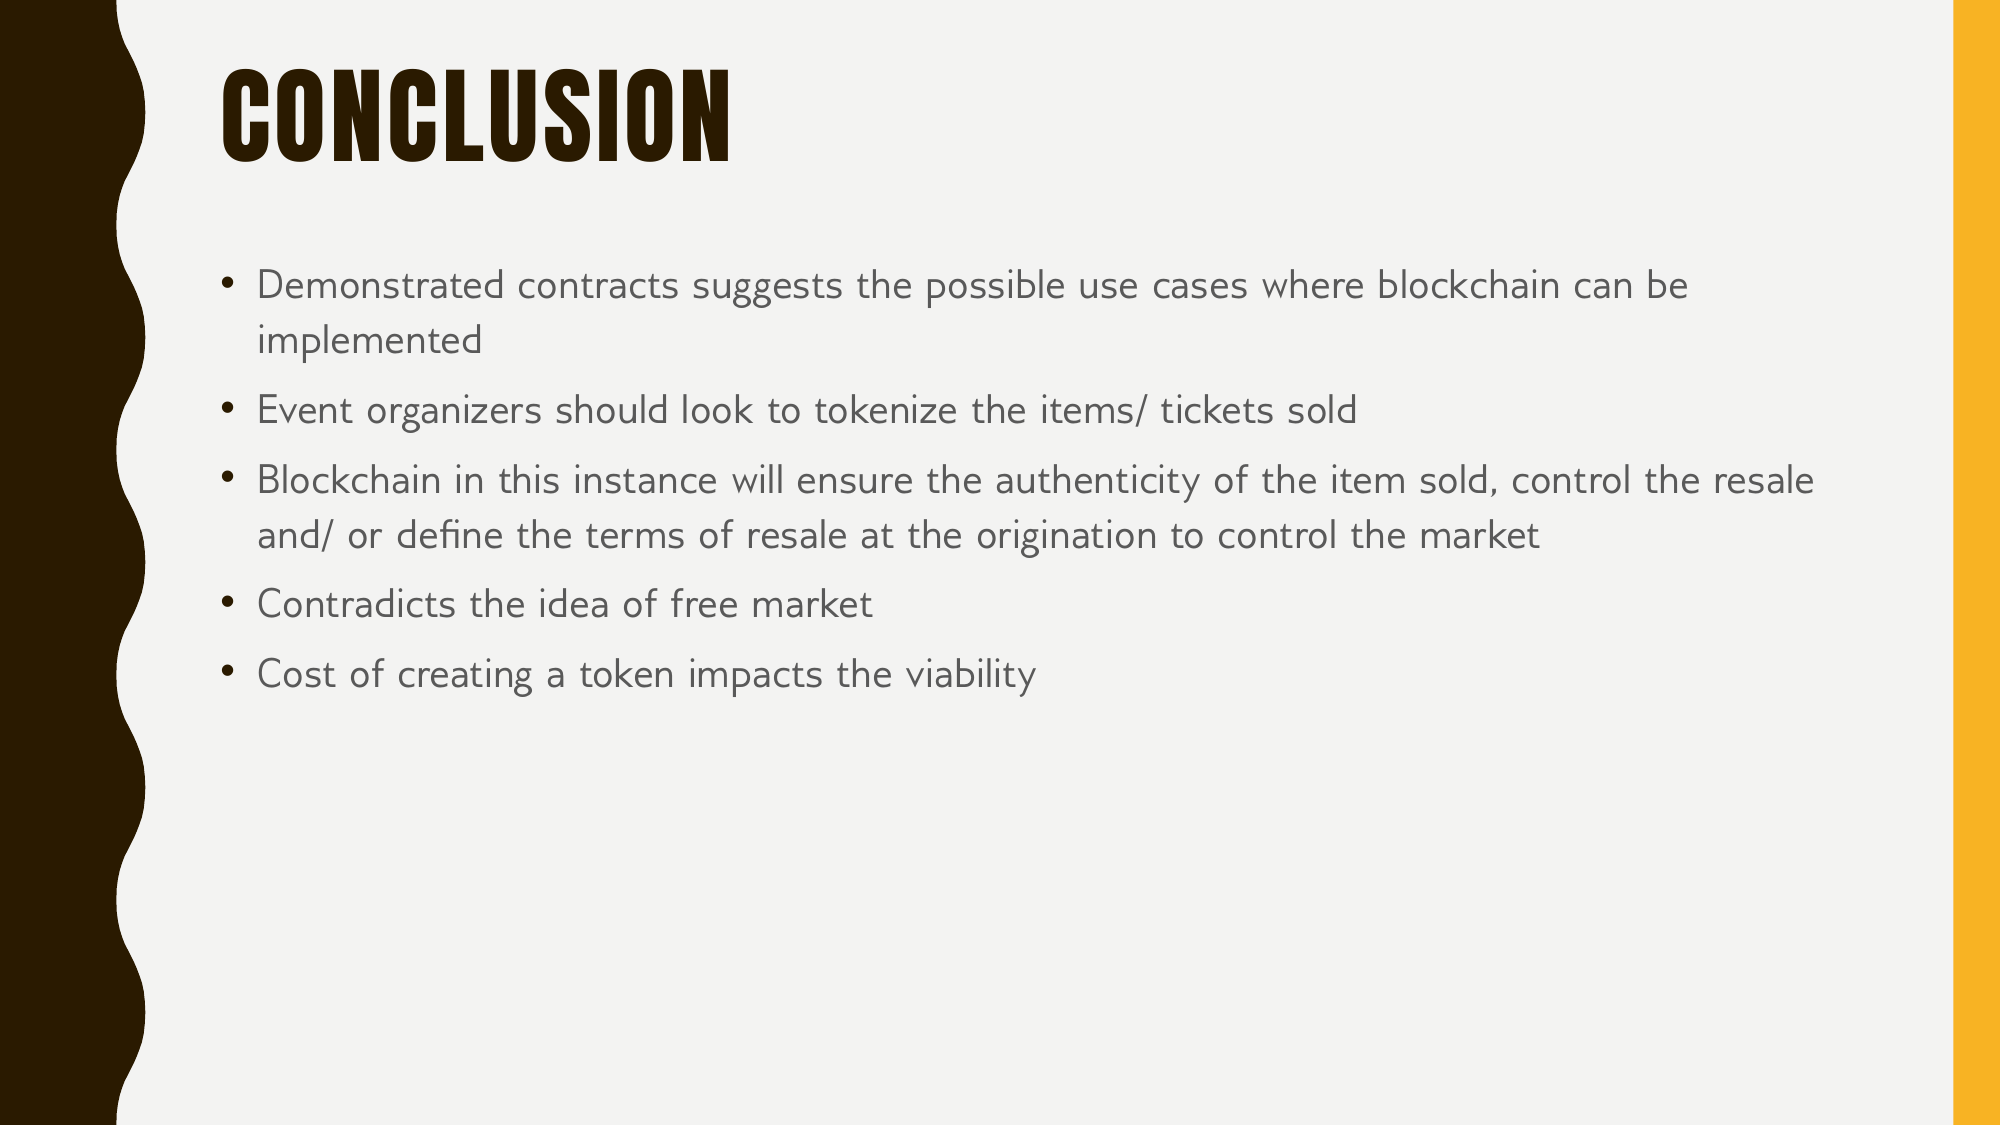

# Conclusion
Demonstrated contracts suggests the possible use cases where blockchain can be implemented
Event organizers should look to tokenize the items/ tickets sold
Blockchain in this instance will ensure the authenticity of the item sold, control the resale and/ or define the terms of resale at the origination to control the market
Contradicts the idea of free market
Cost of creating a token impacts the viability